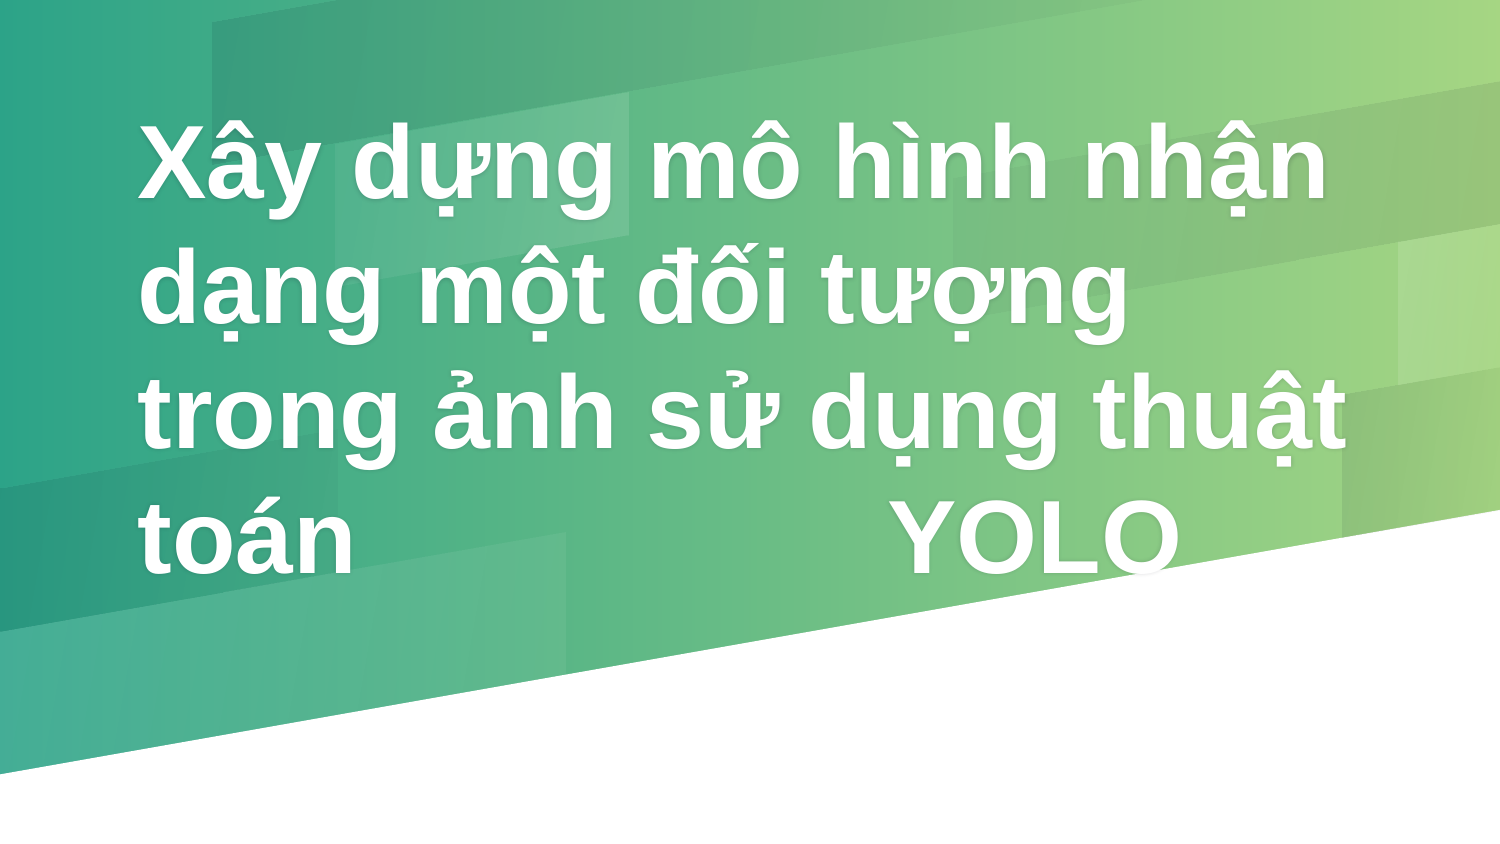

# Xây dựng mô hình nhận dạng một đối tượng trong ảnh sử dụng thuật toán 				YOLO